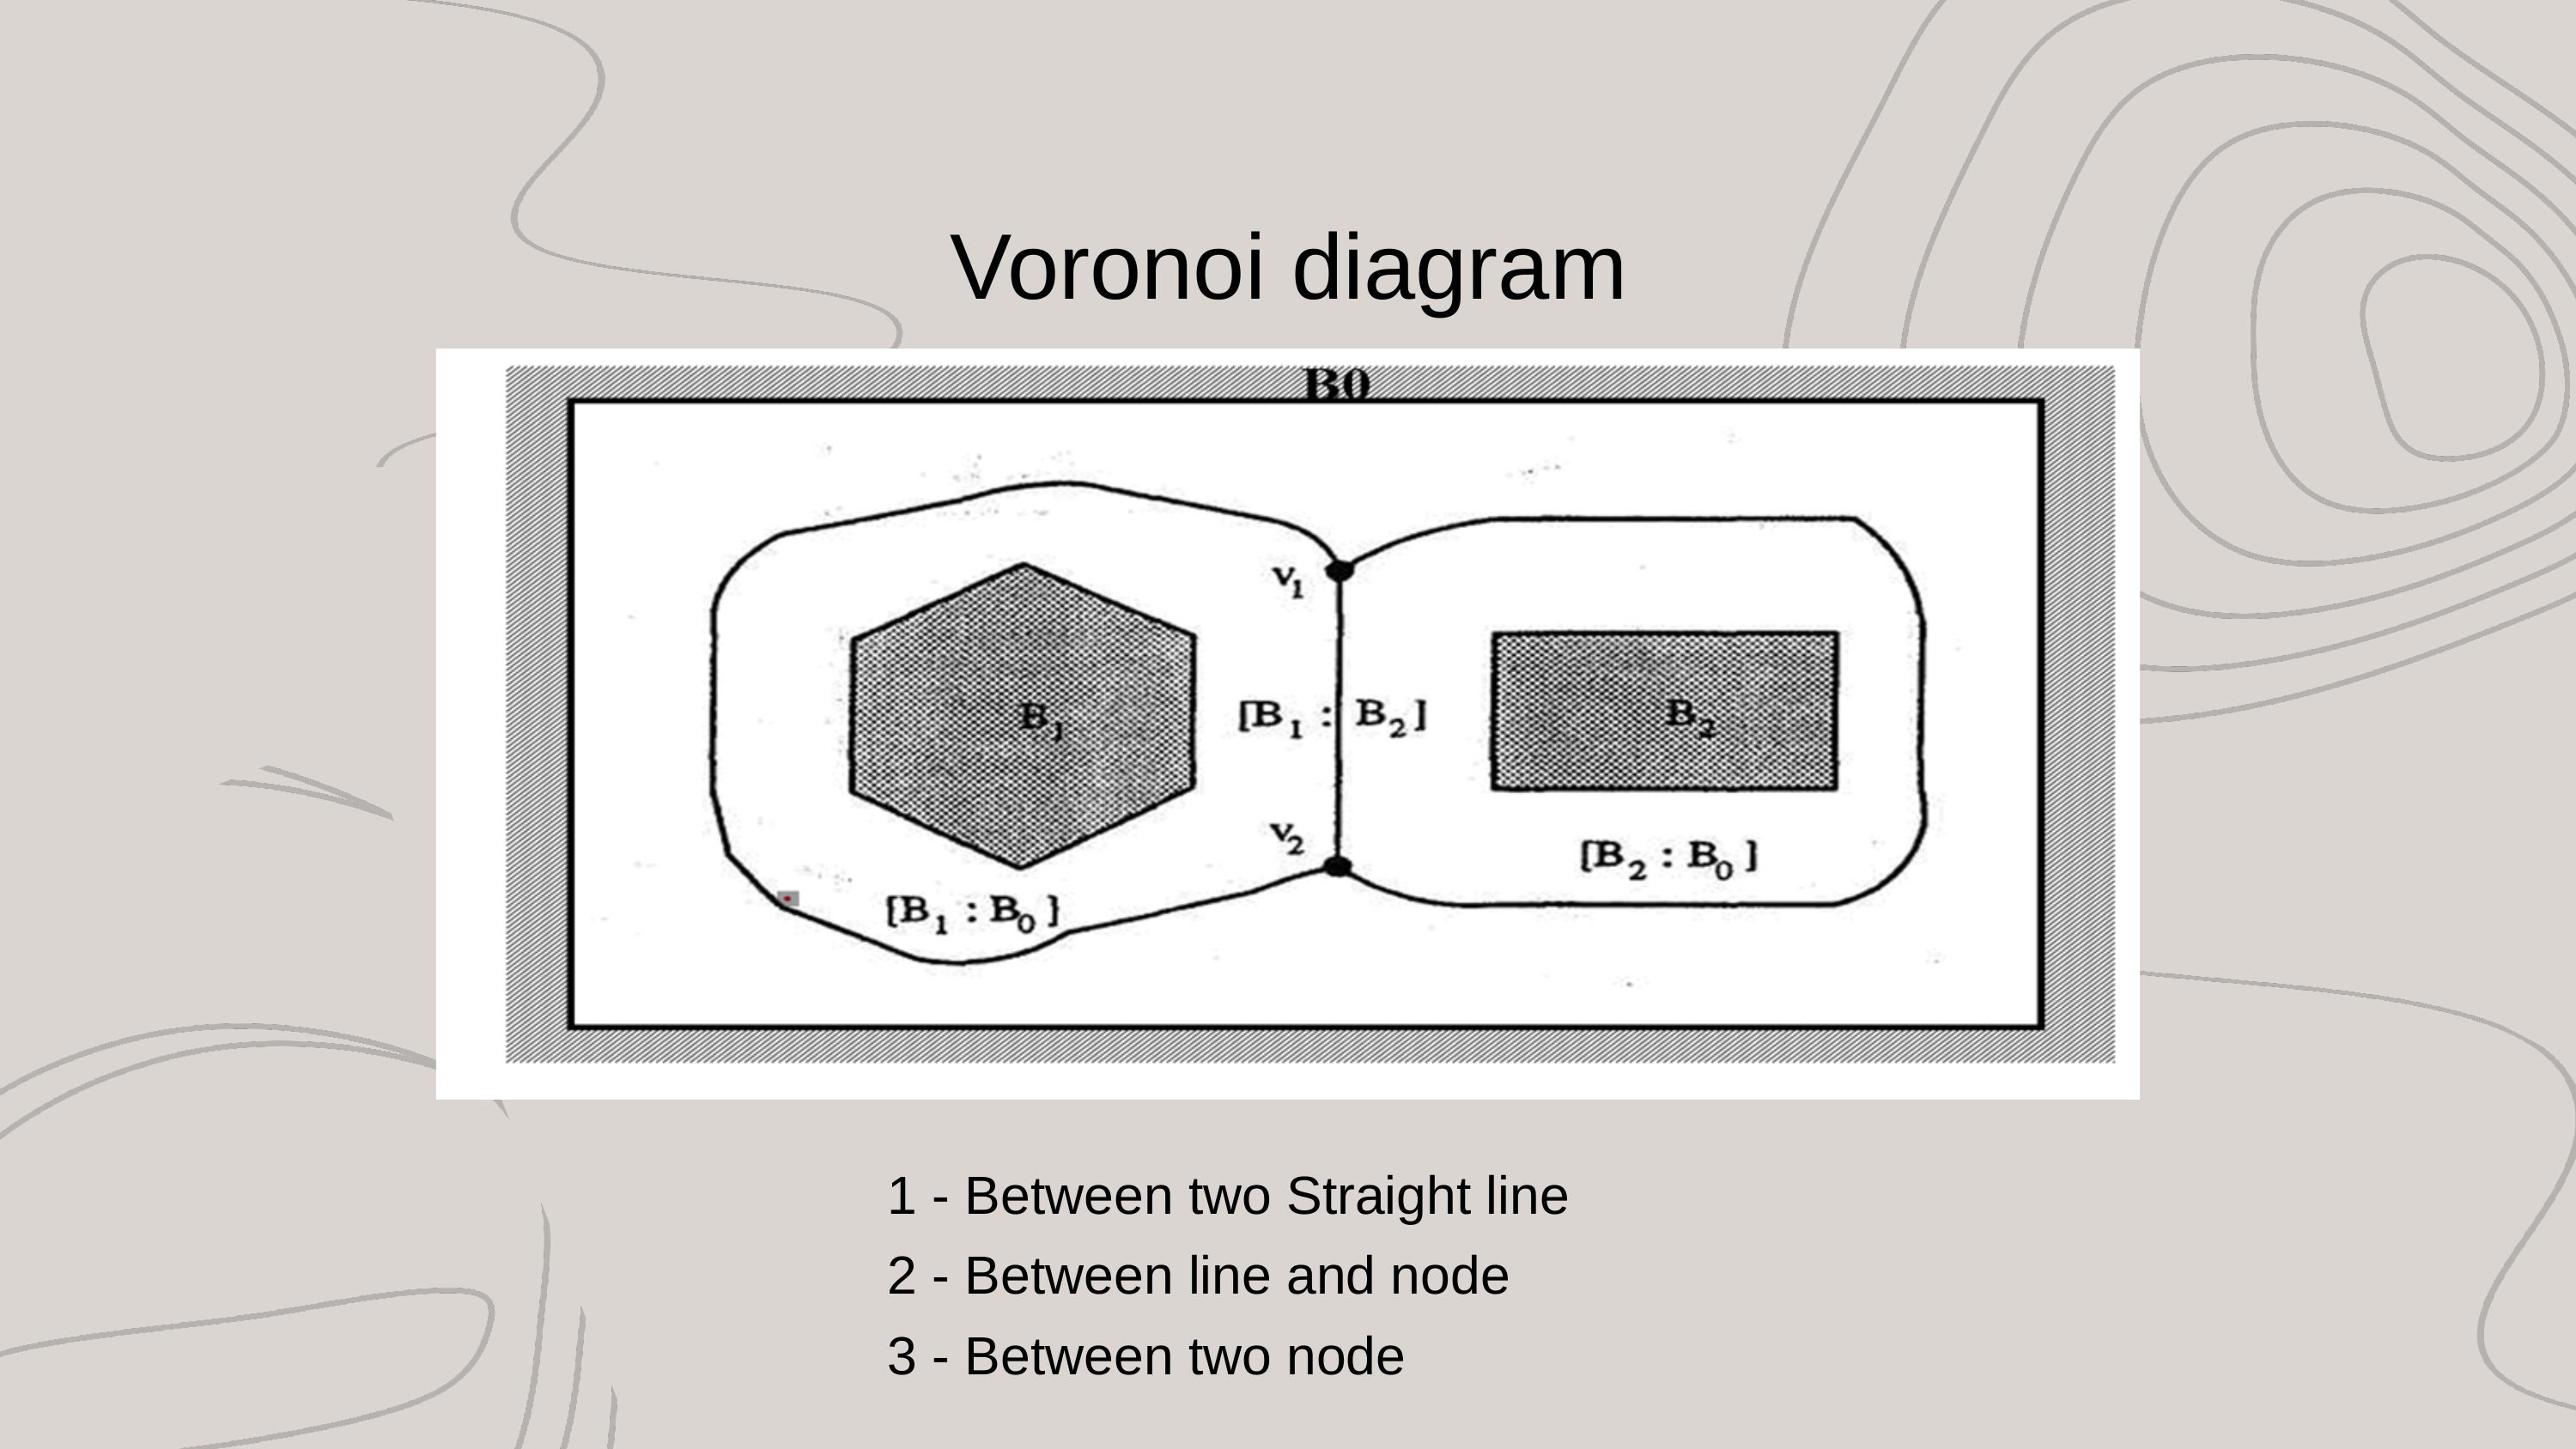

Voronoi diagram

1 - Between two Straight line
2 - Between line and node
3 - Between two node